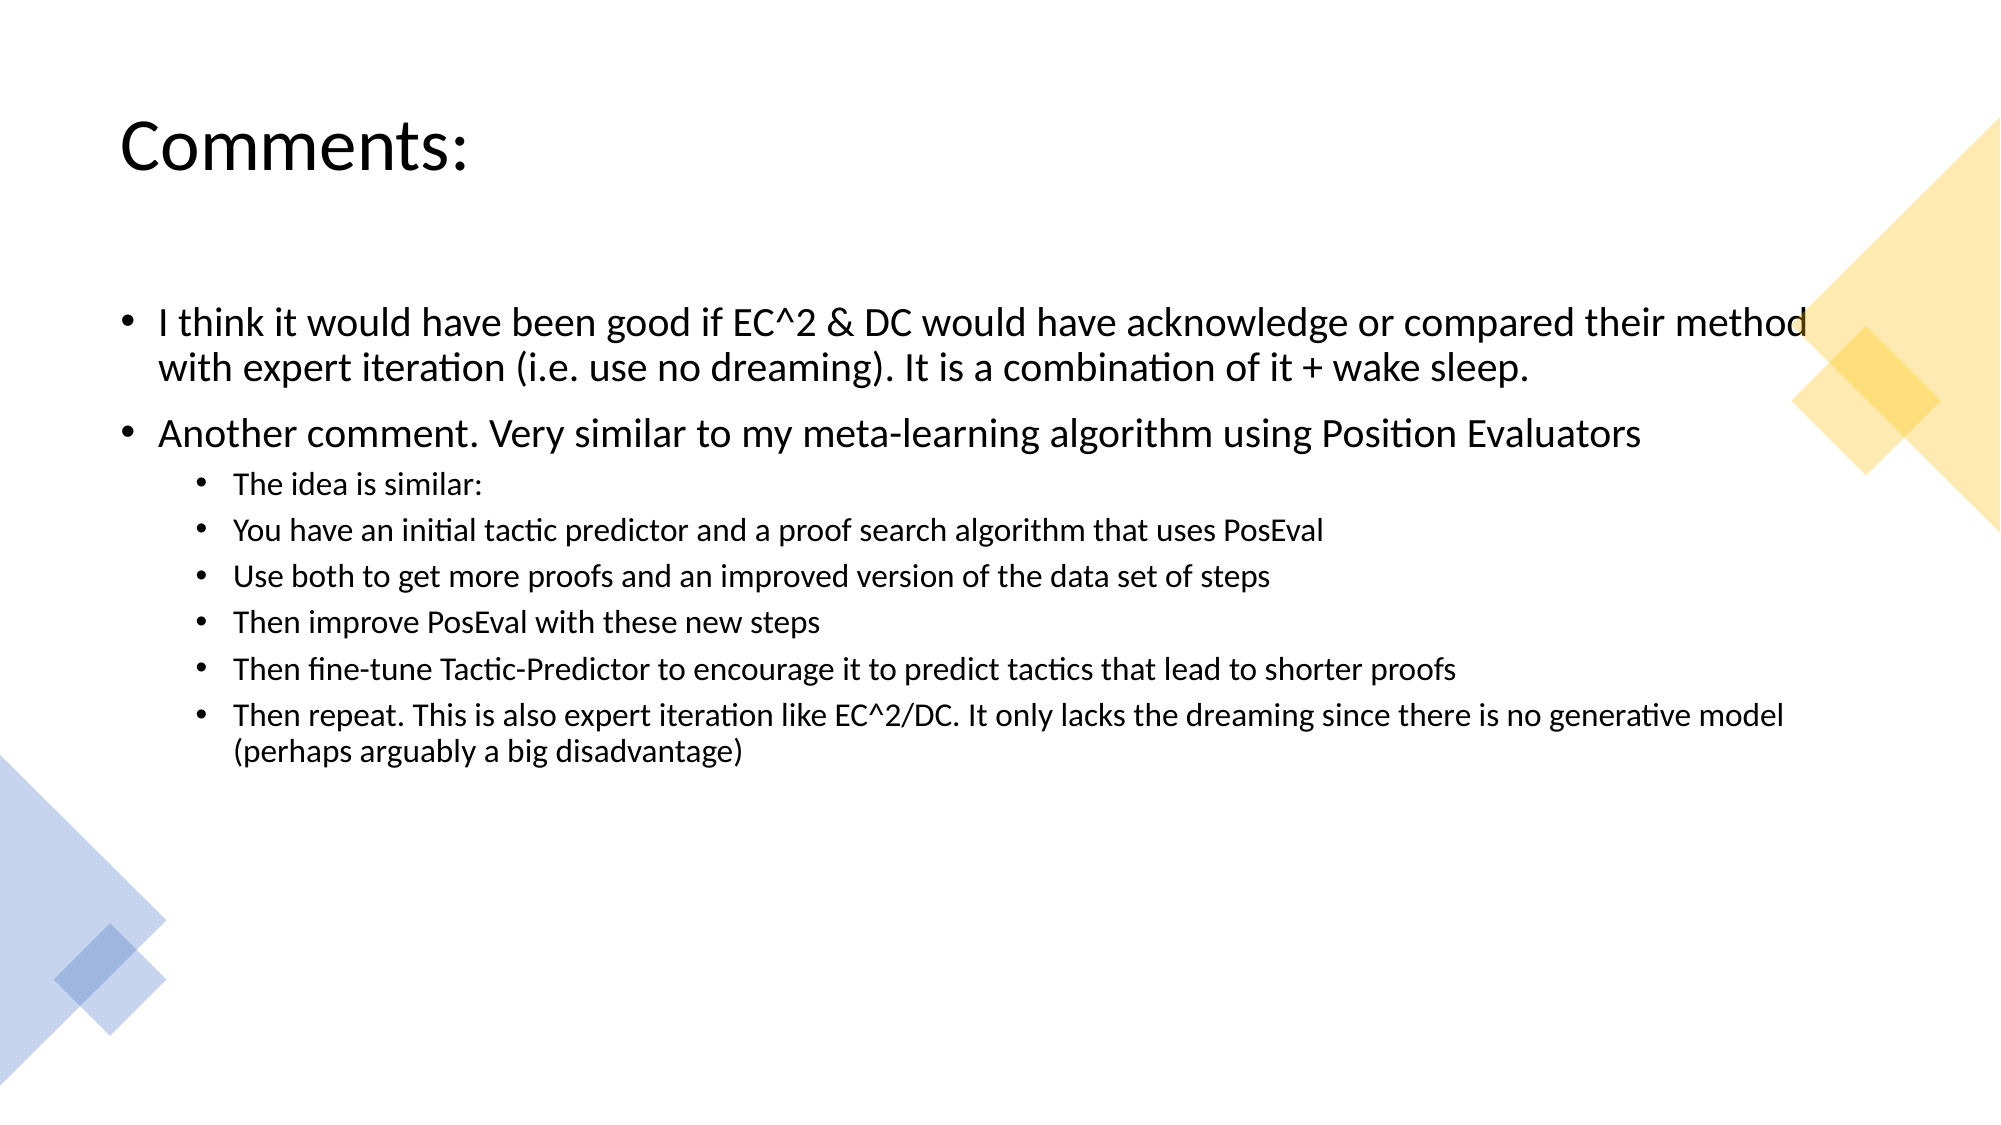

# Comments:

I think it would have been good if EC^2 & DC would have acknowledge or compared their method with expert iteration (i.e. use no dreaming). It is a combination of it + wake sleep.
Another comment. Very similar to my meta-learning algorithm using Position Evaluators
The idea is similar:
You have an initial tactic predictor and a proof search algorithm that uses PosEval
Use both to get more proofs and an improved version of the data set of steps
Then improve PosEval with these new steps
Then fine-tune Tactic-Predictor to encourage it to predict tactics that lead to shorter proofs
Then repeat. This is also expert iteration like EC^2/DC. It only lacks the dreaming since there is no generative model (perhaps arguably a big disadvantage)